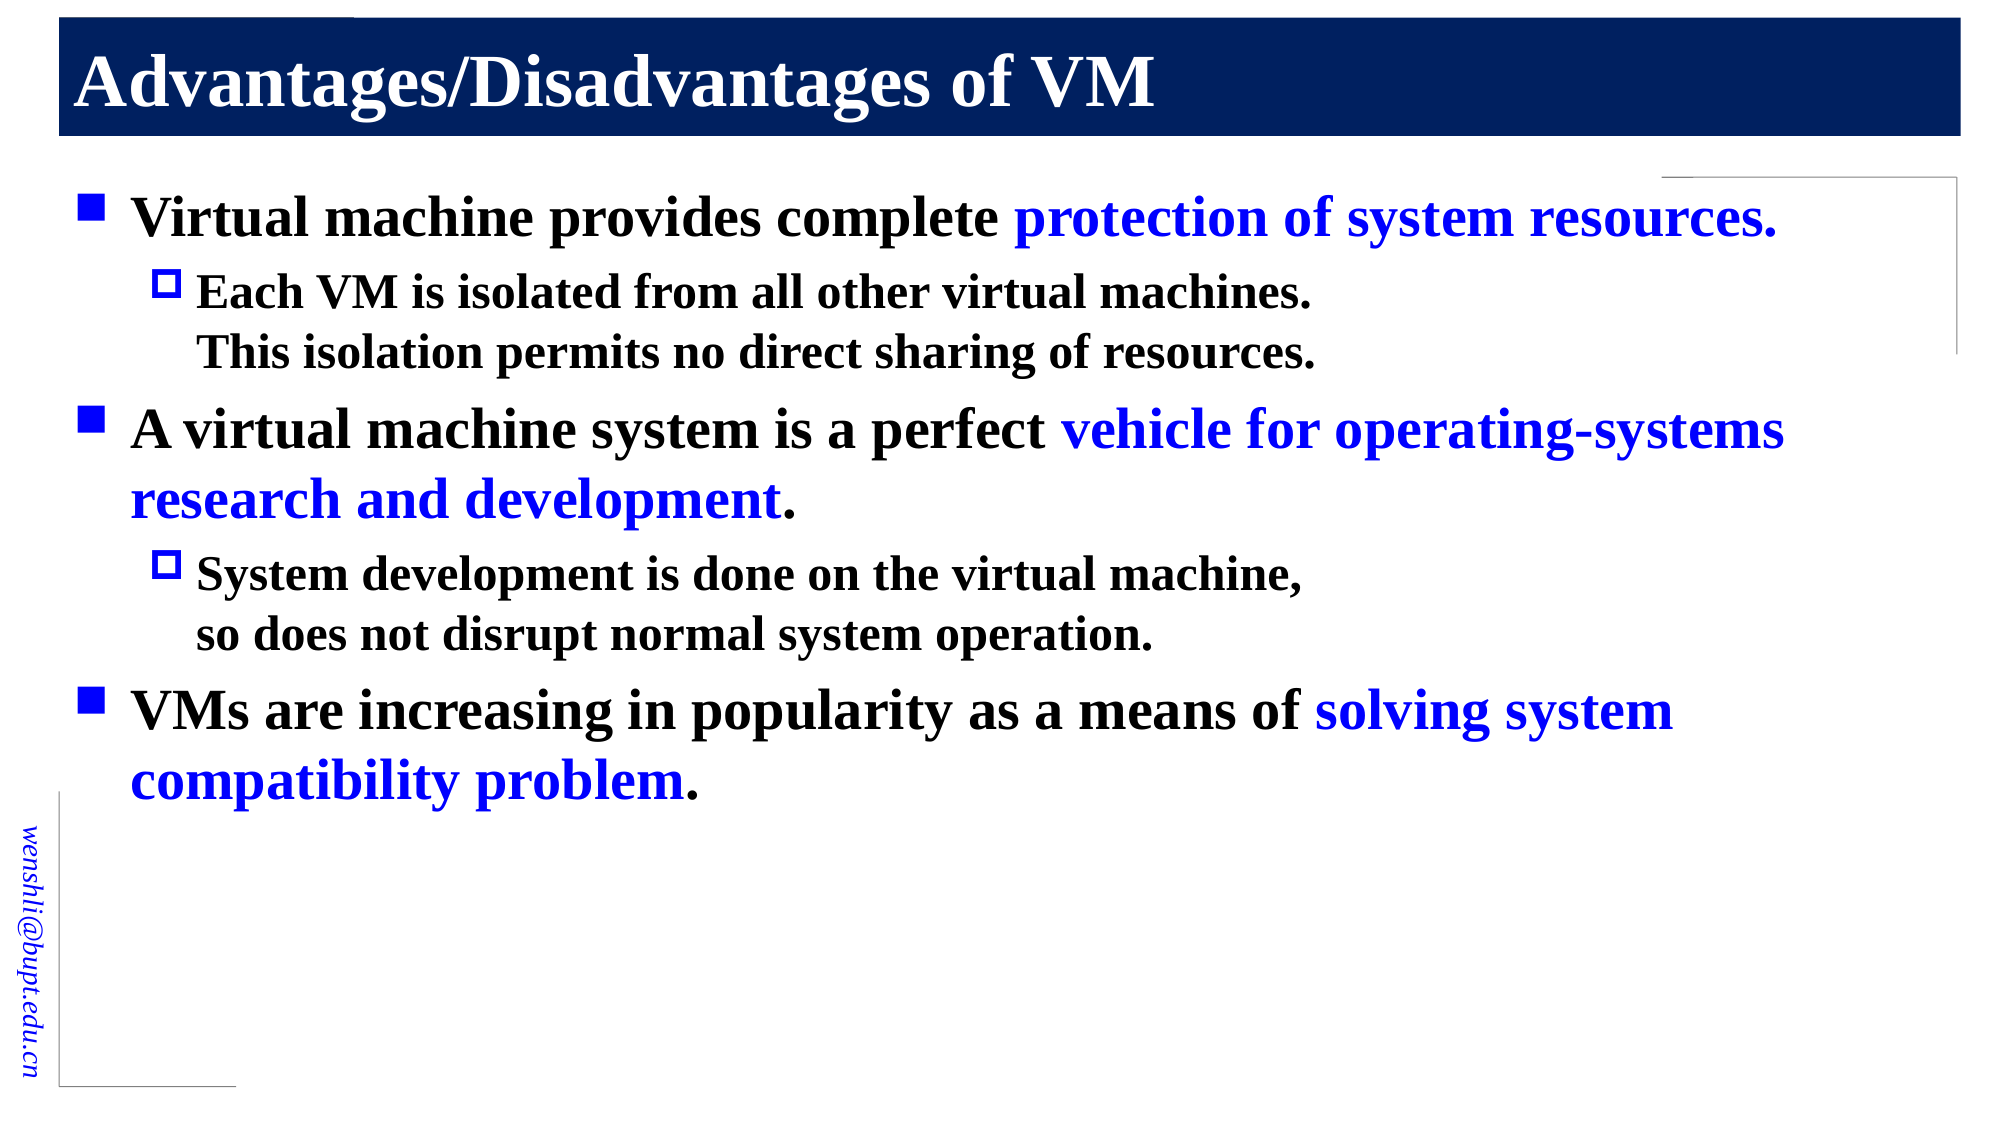

# Advantages/Disadvantages of VM
Virtual machine provides complete protection of system resources.
Each VM is isolated from all other virtual machines.
This isolation permits no direct sharing of resources.
A virtual machine system is a perfect vehicle for operating-systems research and development.
System development is done on the virtual machine,
so does not disrupt normal system operation.
VMs are increasing in popularity as a means of solving system compatibility problem.
61